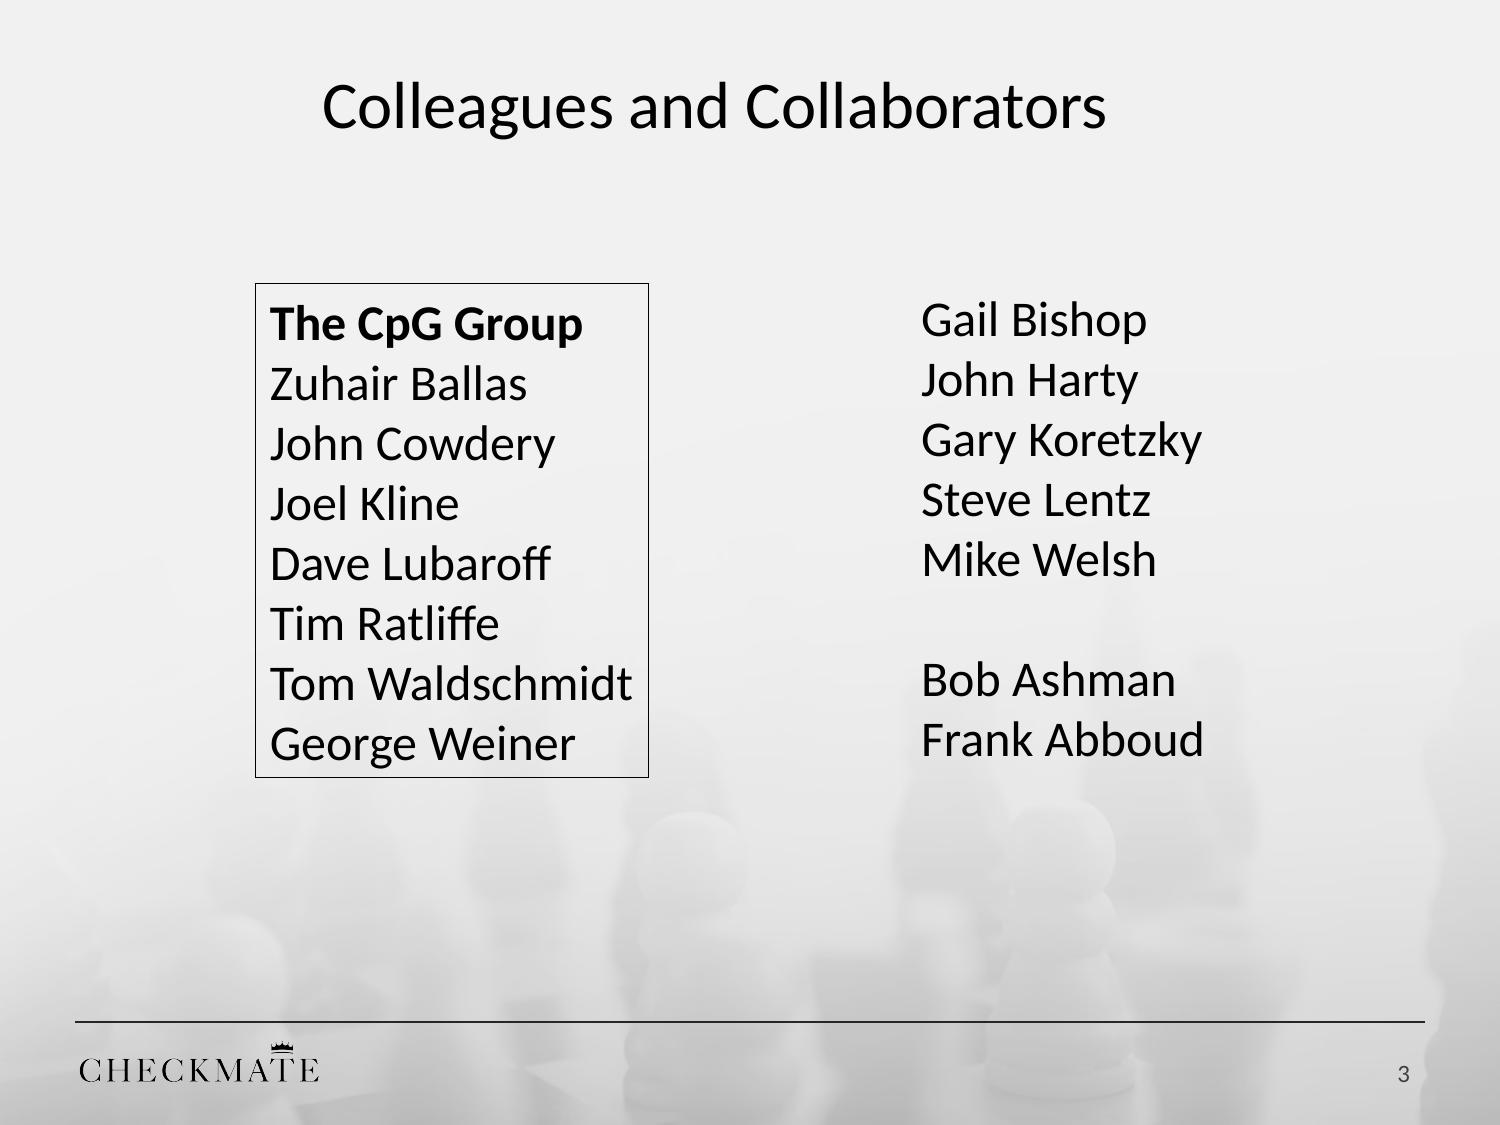

# Colleagues and Collaborators
Gail Bishop
John Harty
Gary Koretzky
Steve Lentz
Mike Welsh

Bob Ashman
Frank Abboud
The CpG Group
Zuhair Ballas
John Cowdery
Joel Kline
Dave Lubaroff
Tim Ratliffe
Tom Waldschmidt
George Weiner

3